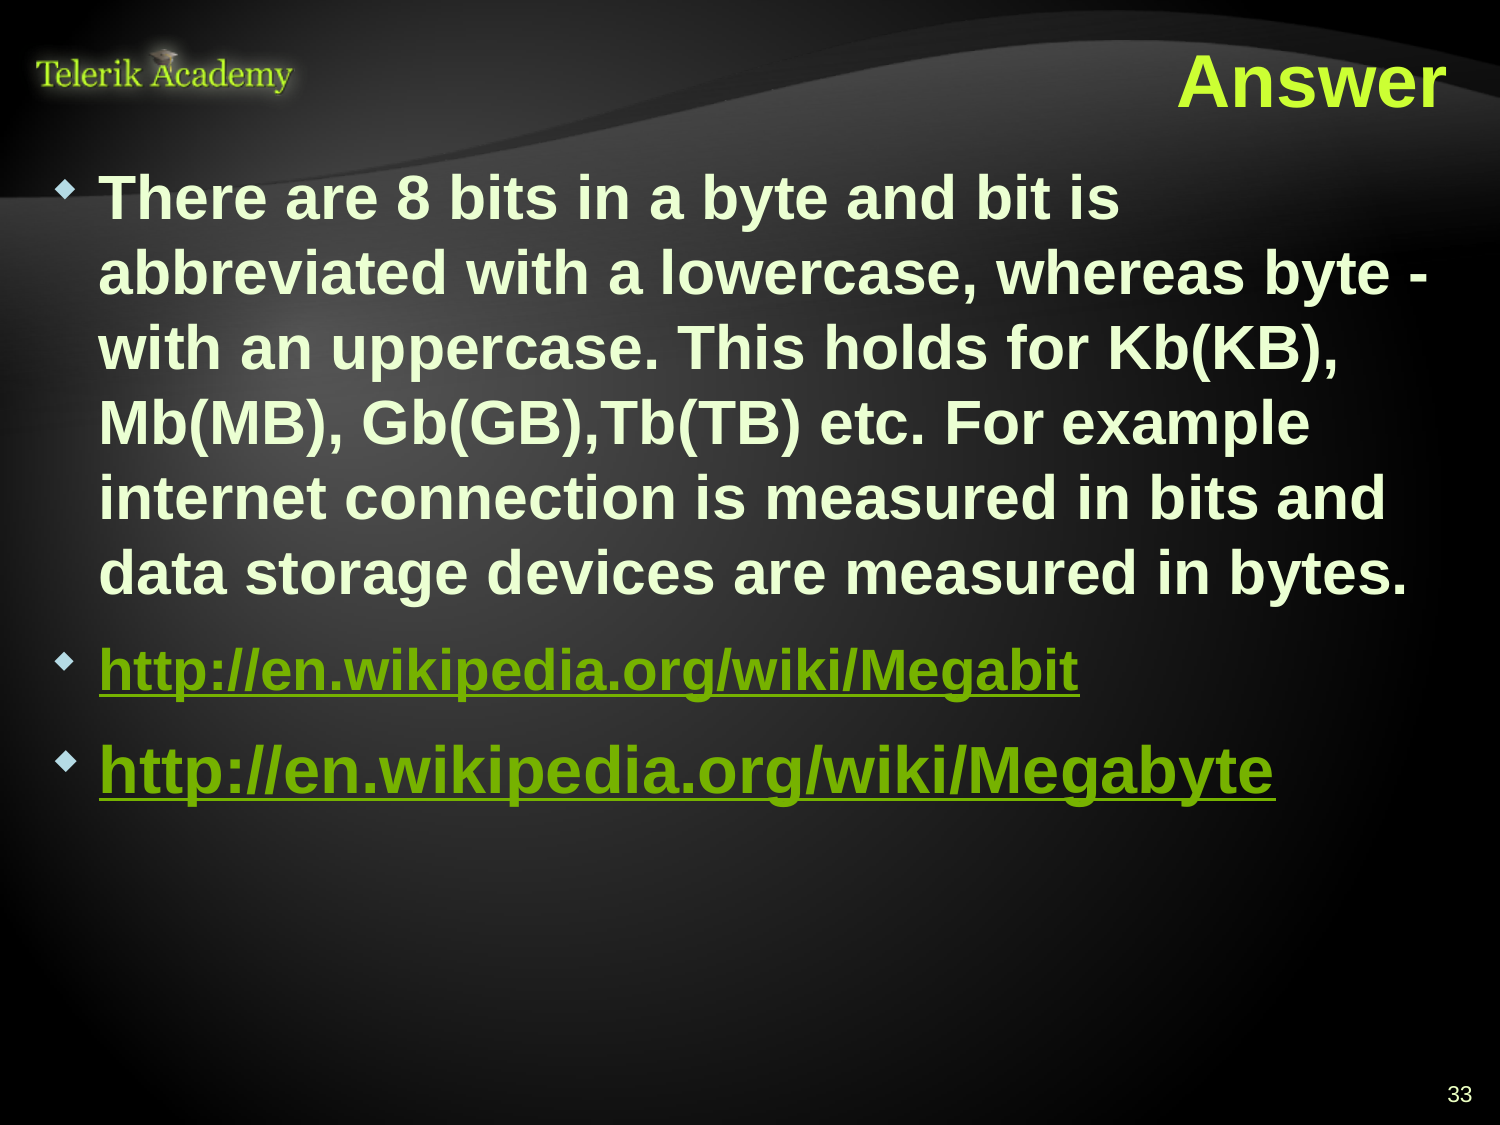

# Answer
There are 8 bits in a byte and bit is abbreviated with a lowercase, whereas byte - with an uppercase. This holds for Kb(KB), Mb(MB), Gb(GB),Tb(TB) etc. For example internet connection is measured in bits and data storage devices are measured in bytes.
http://en.wikipedia.org/wiki/Megabit
http://en.wikipedia.org/wiki/Megabyte
33